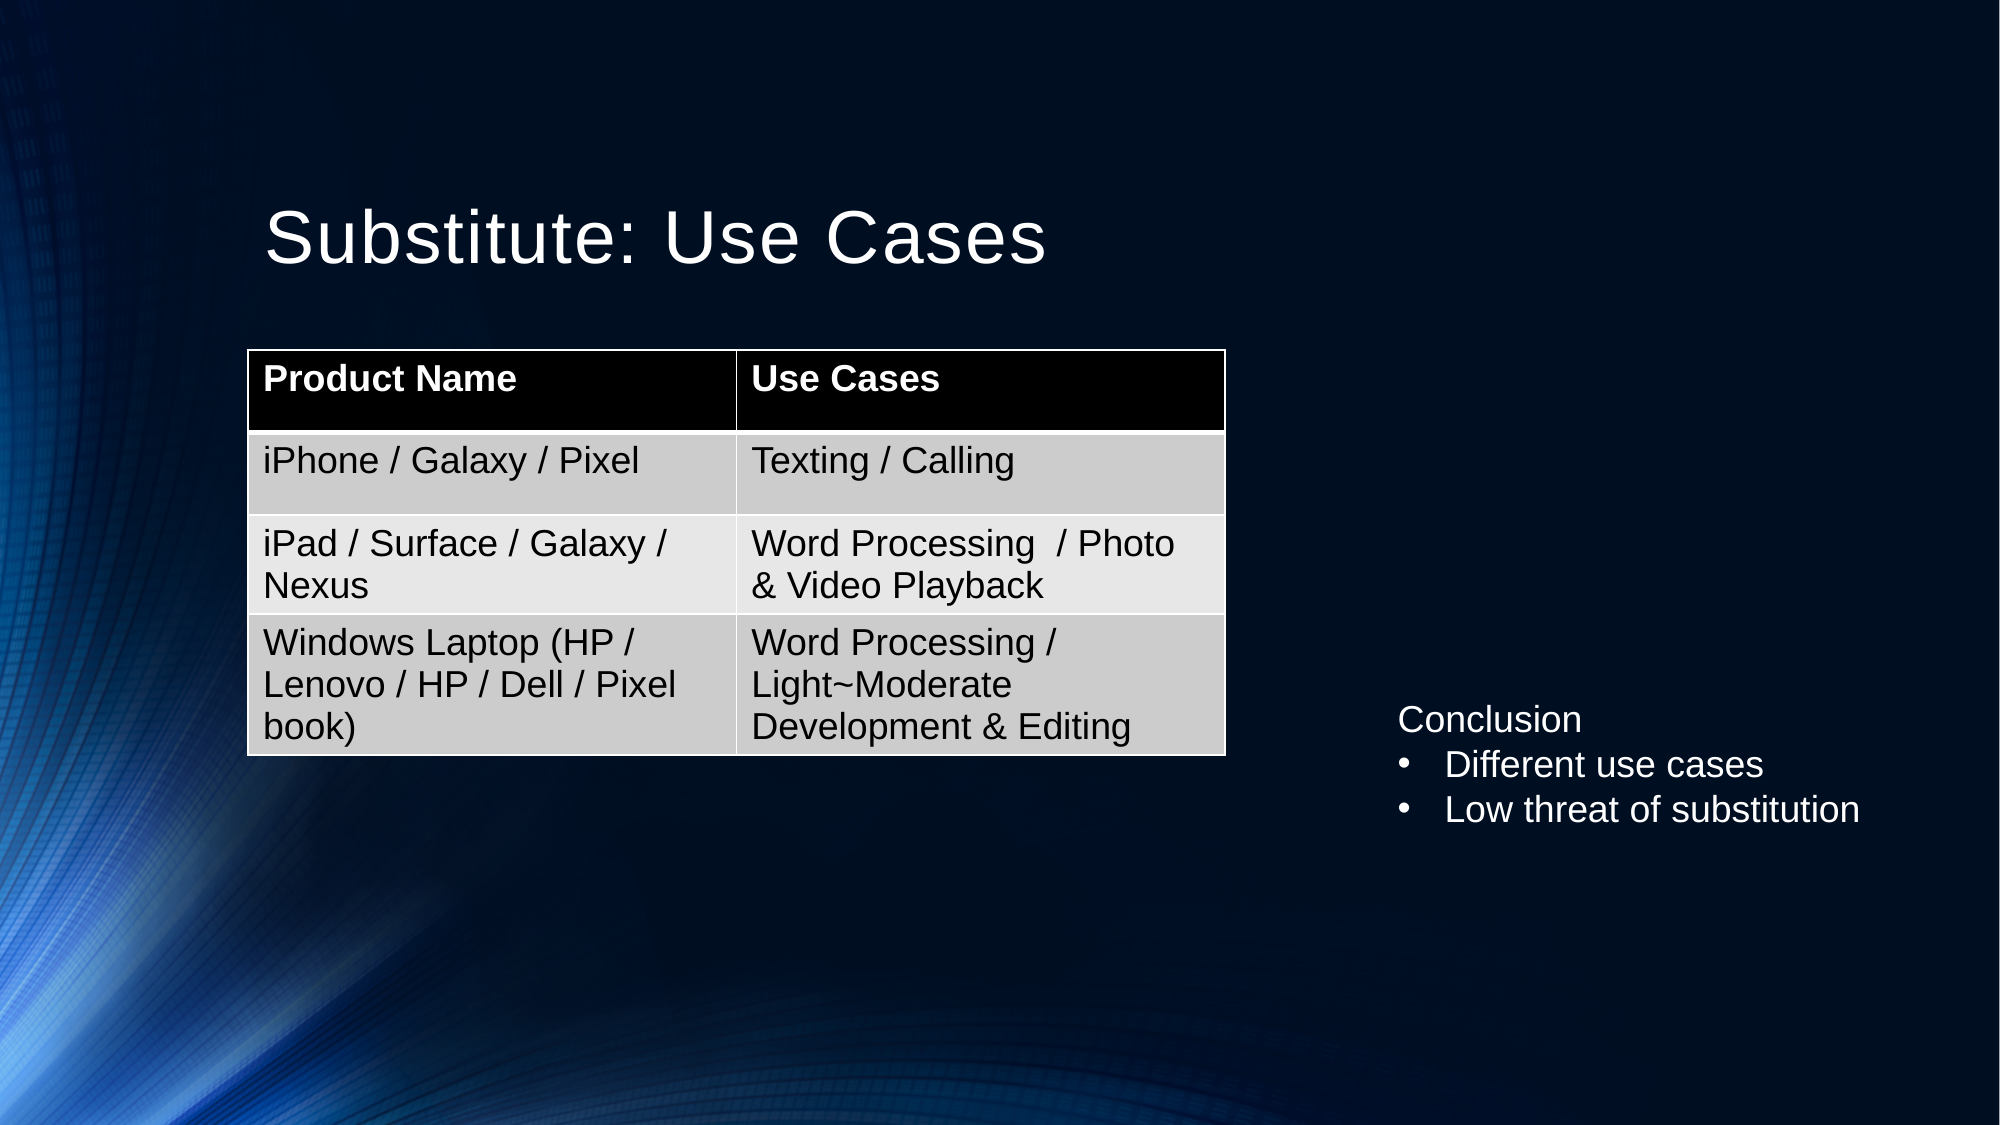

# Substitute: Use Cases
| Product Name | Use Cases |
| --- | --- |
| iPhone / Galaxy / Pixel | Texting / Calling |
| iPad / Surface / Galaxy / Nexus | Word Processing / Photo & Video Playback |
| Windows Laptop (HP / Lenovo / HP / Dell / Pixel book) | Word Processing / Light~Moderate Development & Editing |
Conclusion
Different use cases
Low threat of substitution